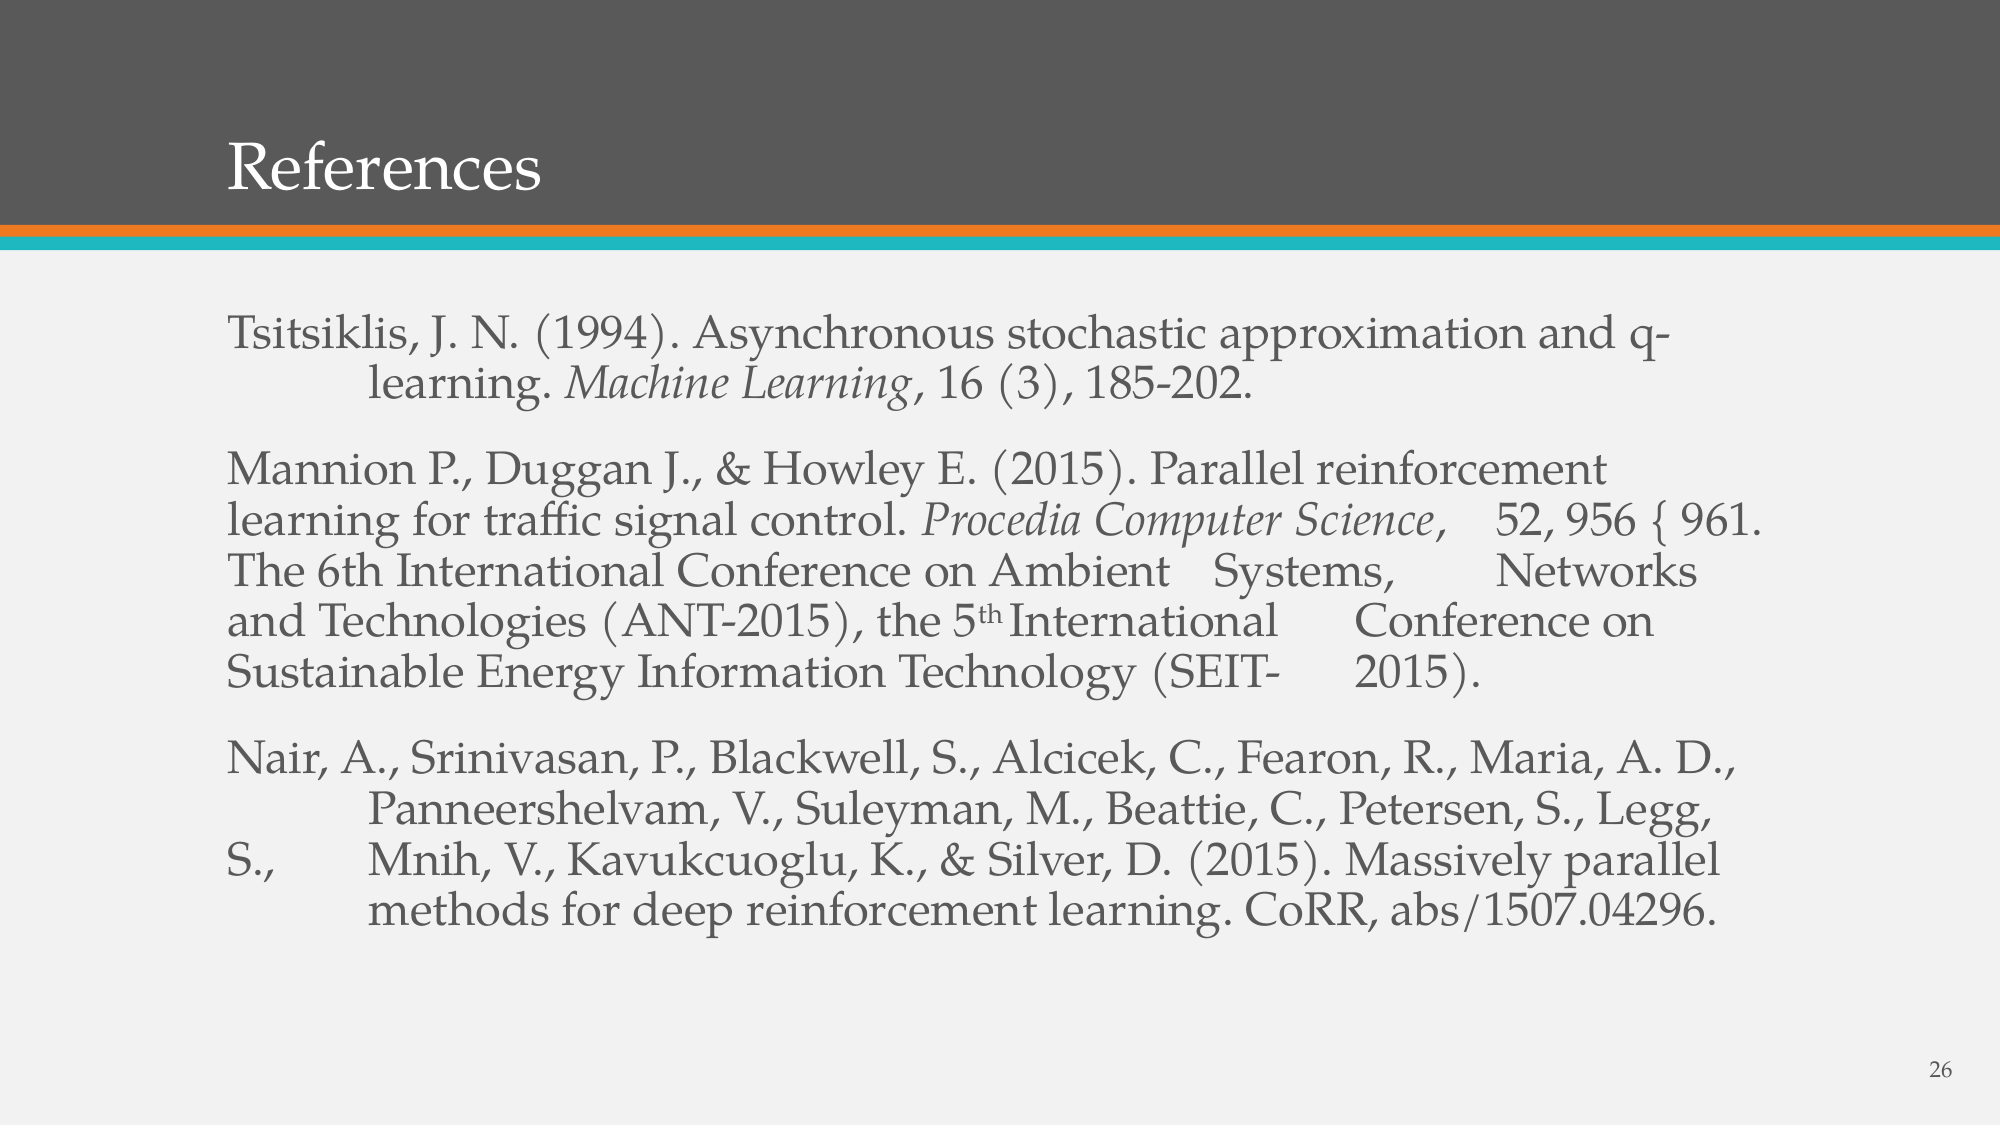

# References
Tsitsiklis, J. N. (1994). Asynchronous stochastic approximation and q-	learning. Machine Learning, 16 (3), 185-202.
Mannion P., Duggan J., & Howley E. (2015). Parallel reinforcement 	learning for traffic signal control. Procedia Computer Science, 	52, 956 { 961. The 6th International Conference on Ambient 	Systems, 	Networks and Technologies (ANT-2015), the 5th International 	Conference on Sustainable Energy Information Technology (SEIT-	2015).
Nair, A., Srinivasan, P., Blackwell, S., Alcicek, C., Fearon, R., Maria, A. D., 	Panneershelvam, V., Suleyman, M., Beattie, C., Petersen, S., Legg, S., 	Mnih, V., Kavukcuoglu, K., & Silver, D. (2015). Massively parallel 	methods for deep reinforcement learning. CoRR, abs/1507.04296.
26